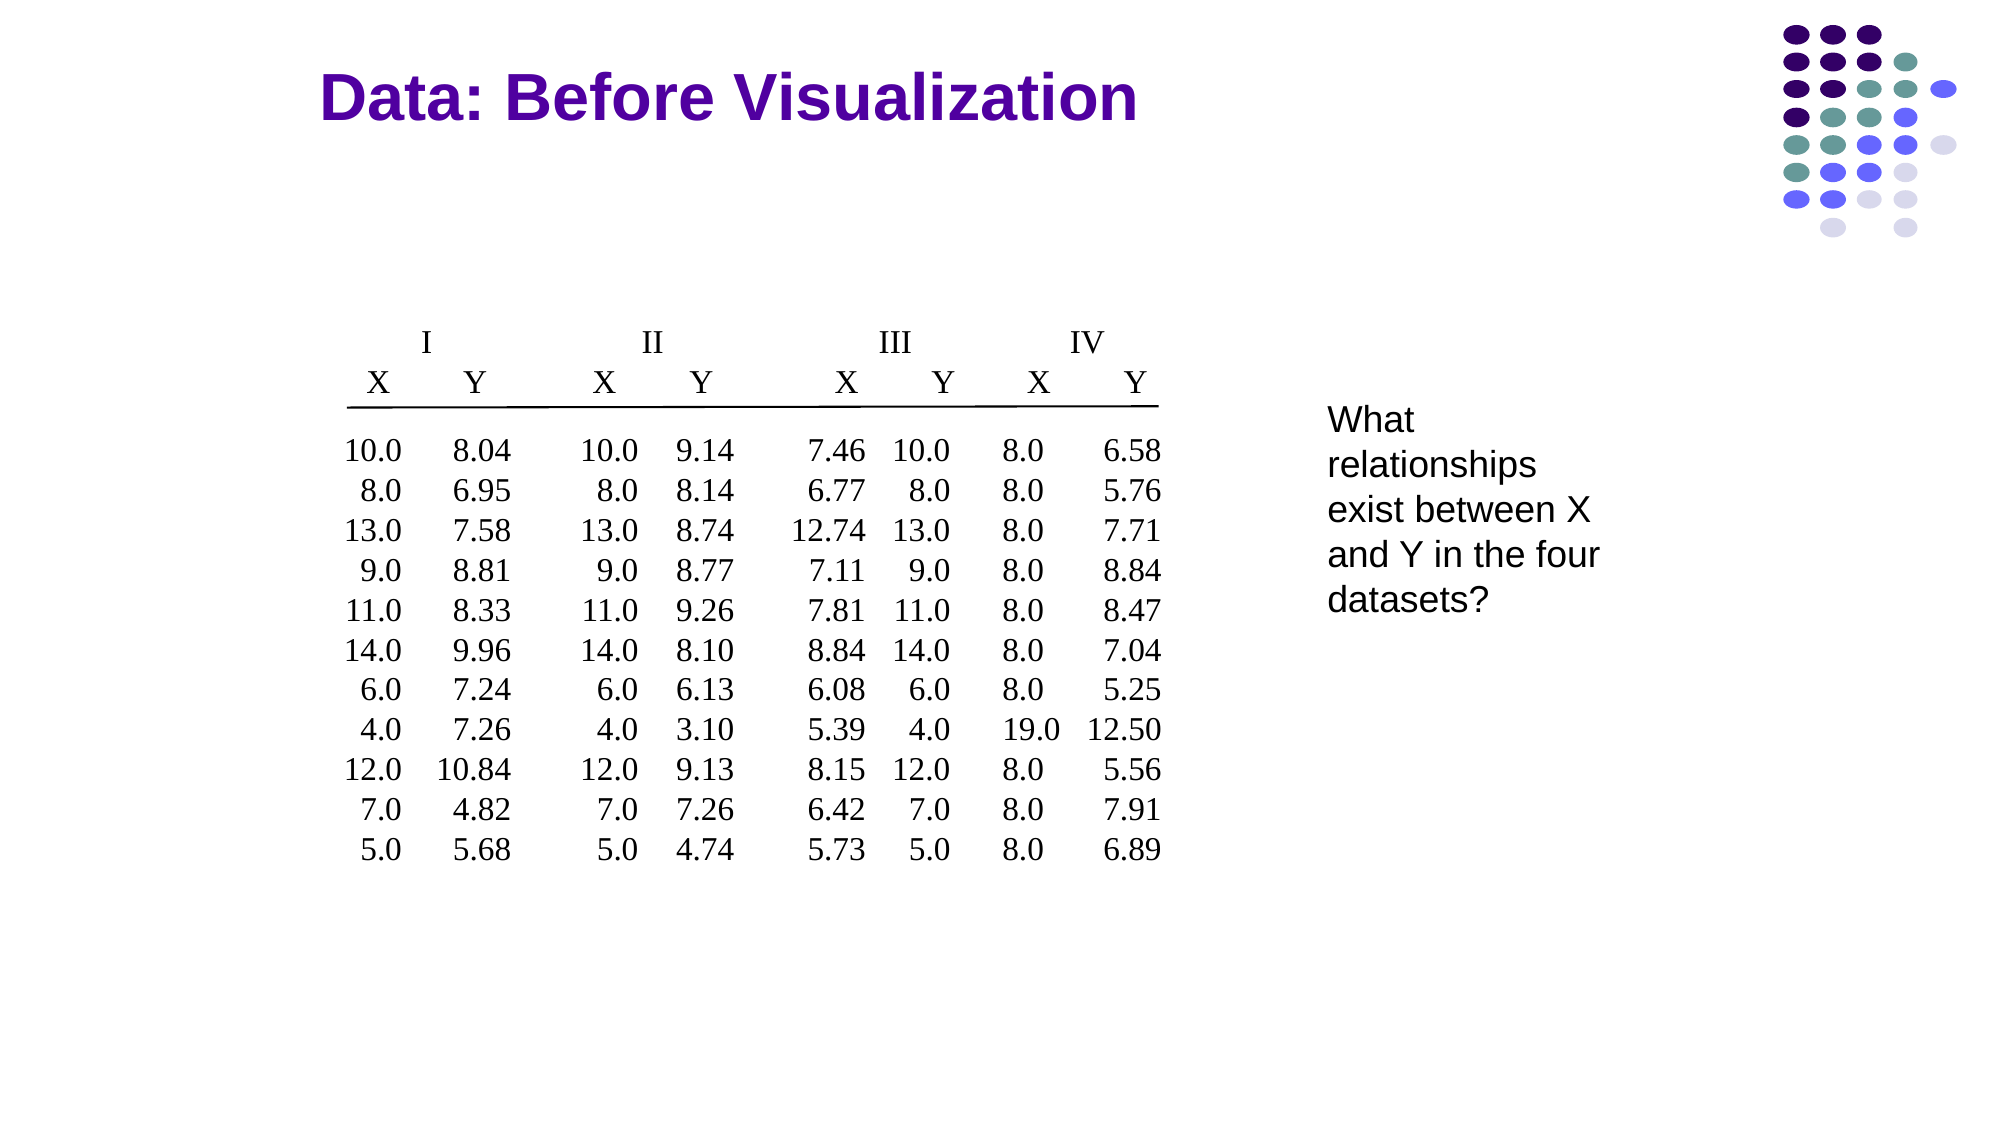

# Data: Before Visualization
I
X         Y
II
X         Y
III
X         Y
IV
X         Y
What relationships exist between X and Y in the four datasets?

10.0
8.0
13.0
9.0
11.0
14.0
6.0
4.0
12.0
7.0
5.0
8.04
6.95
7.58
8.81
8.33
9.96
7.24
7.26
10.84
4.82
5.68
10.0
8.0
13.0
9.0
11.0
14.0
6.0
4.0
12.0
7.0
5.0
9.14
8.14
8.74
8.77
9.26
8.10
6.13
3.10
9.13
7.26
4.74
7.46
6.77
12.74
7.11
7.81
8.84
6.08
5.39
8.15
6.42
5.73
10.0
8.0
13.0
9.0
11.0
14.0
6.0
4.0
12.0
7.0
5.0
6.58
5.76
7.71
8.84
8.47
7.04
5.25
12.50
5.56
7.91
6.89
8.0
8.0
8.0
8.0
8.0
8.0
8.0
19.0
8.0
8.0
8.0